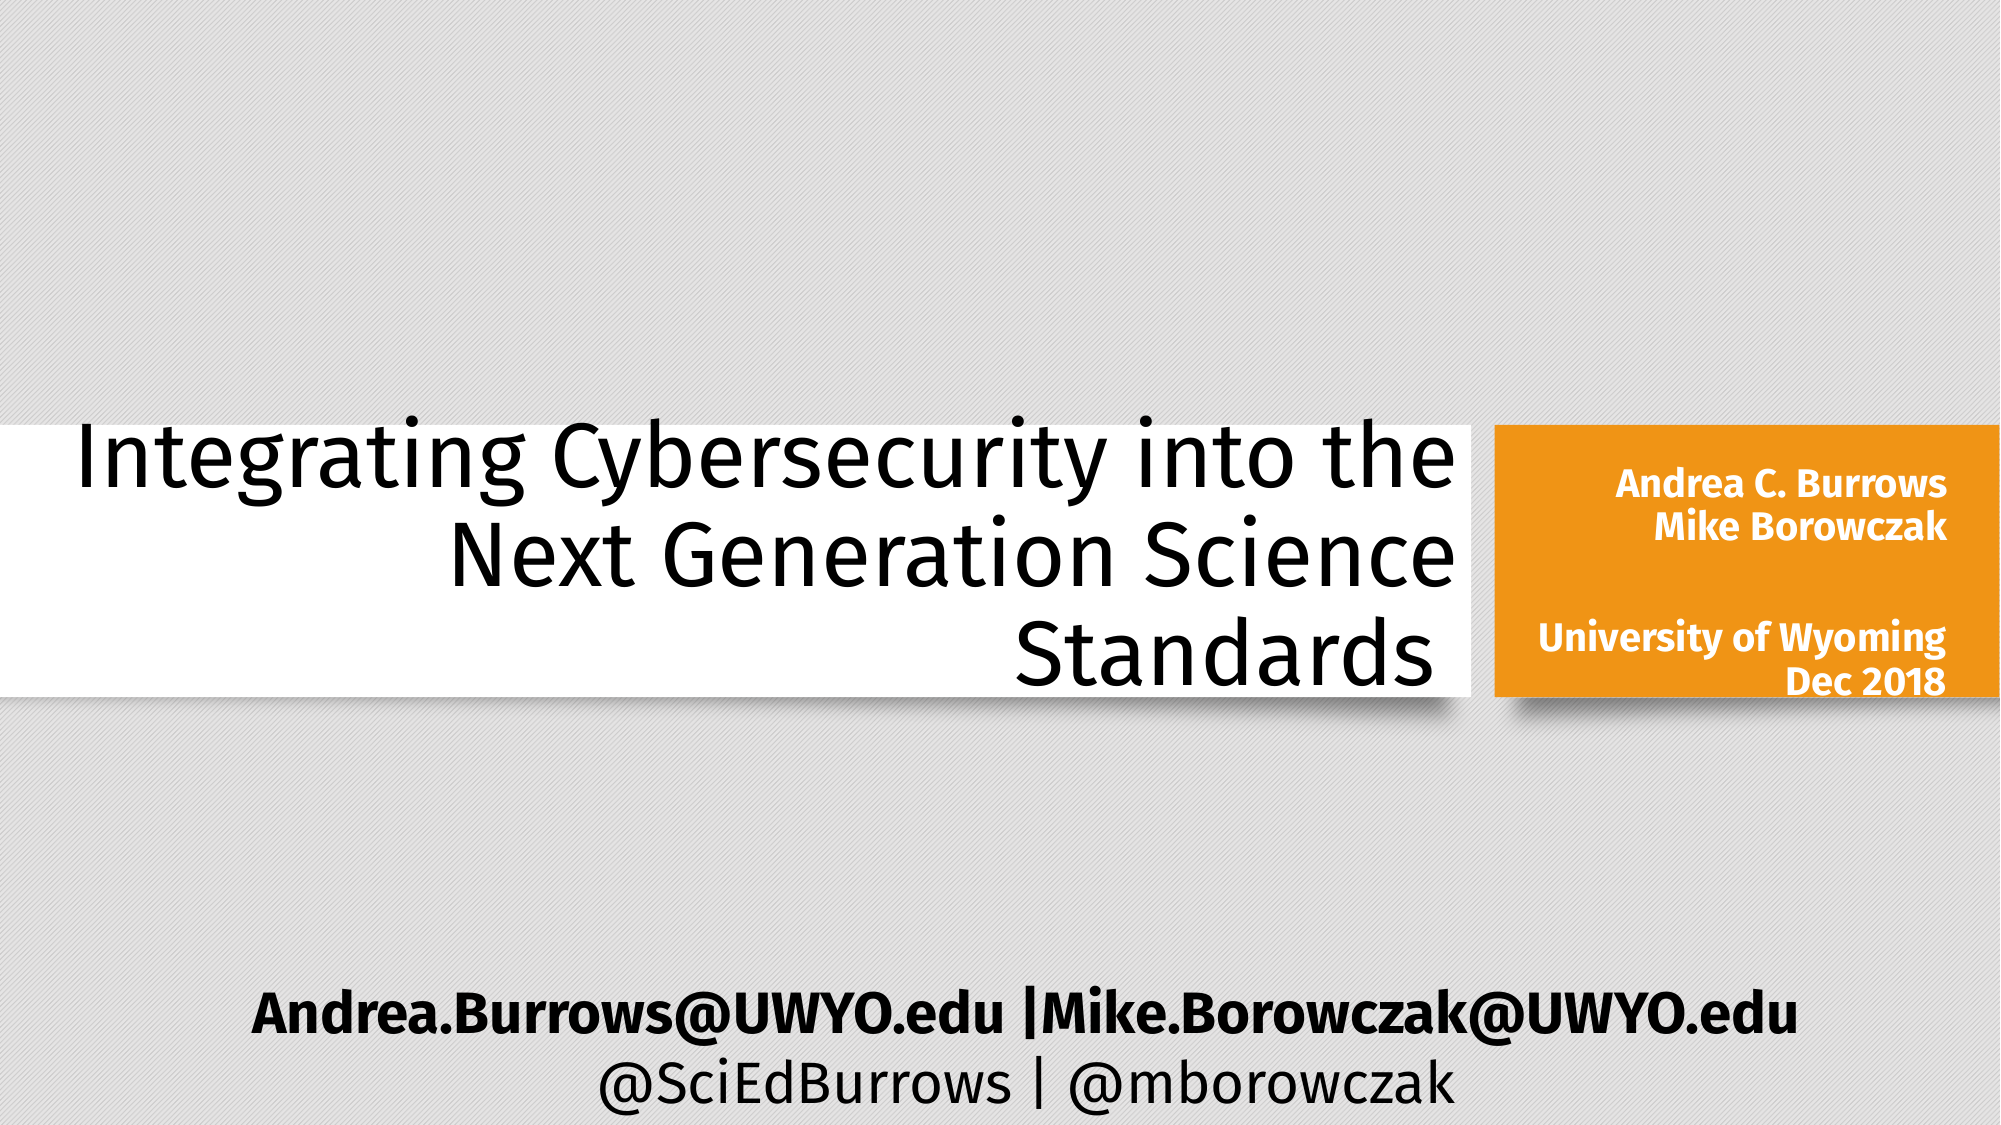

# Integrating Cybersecurity into the Next Generation Science Standards
Andrea C. Burrows
Mike Borowczak
University of Wyoming
Dec 2018
Andrea.Burrows@UWYO.edu |Mike.Borowczak@UWYO.edu
@SciEdBurrows | @mborowczak